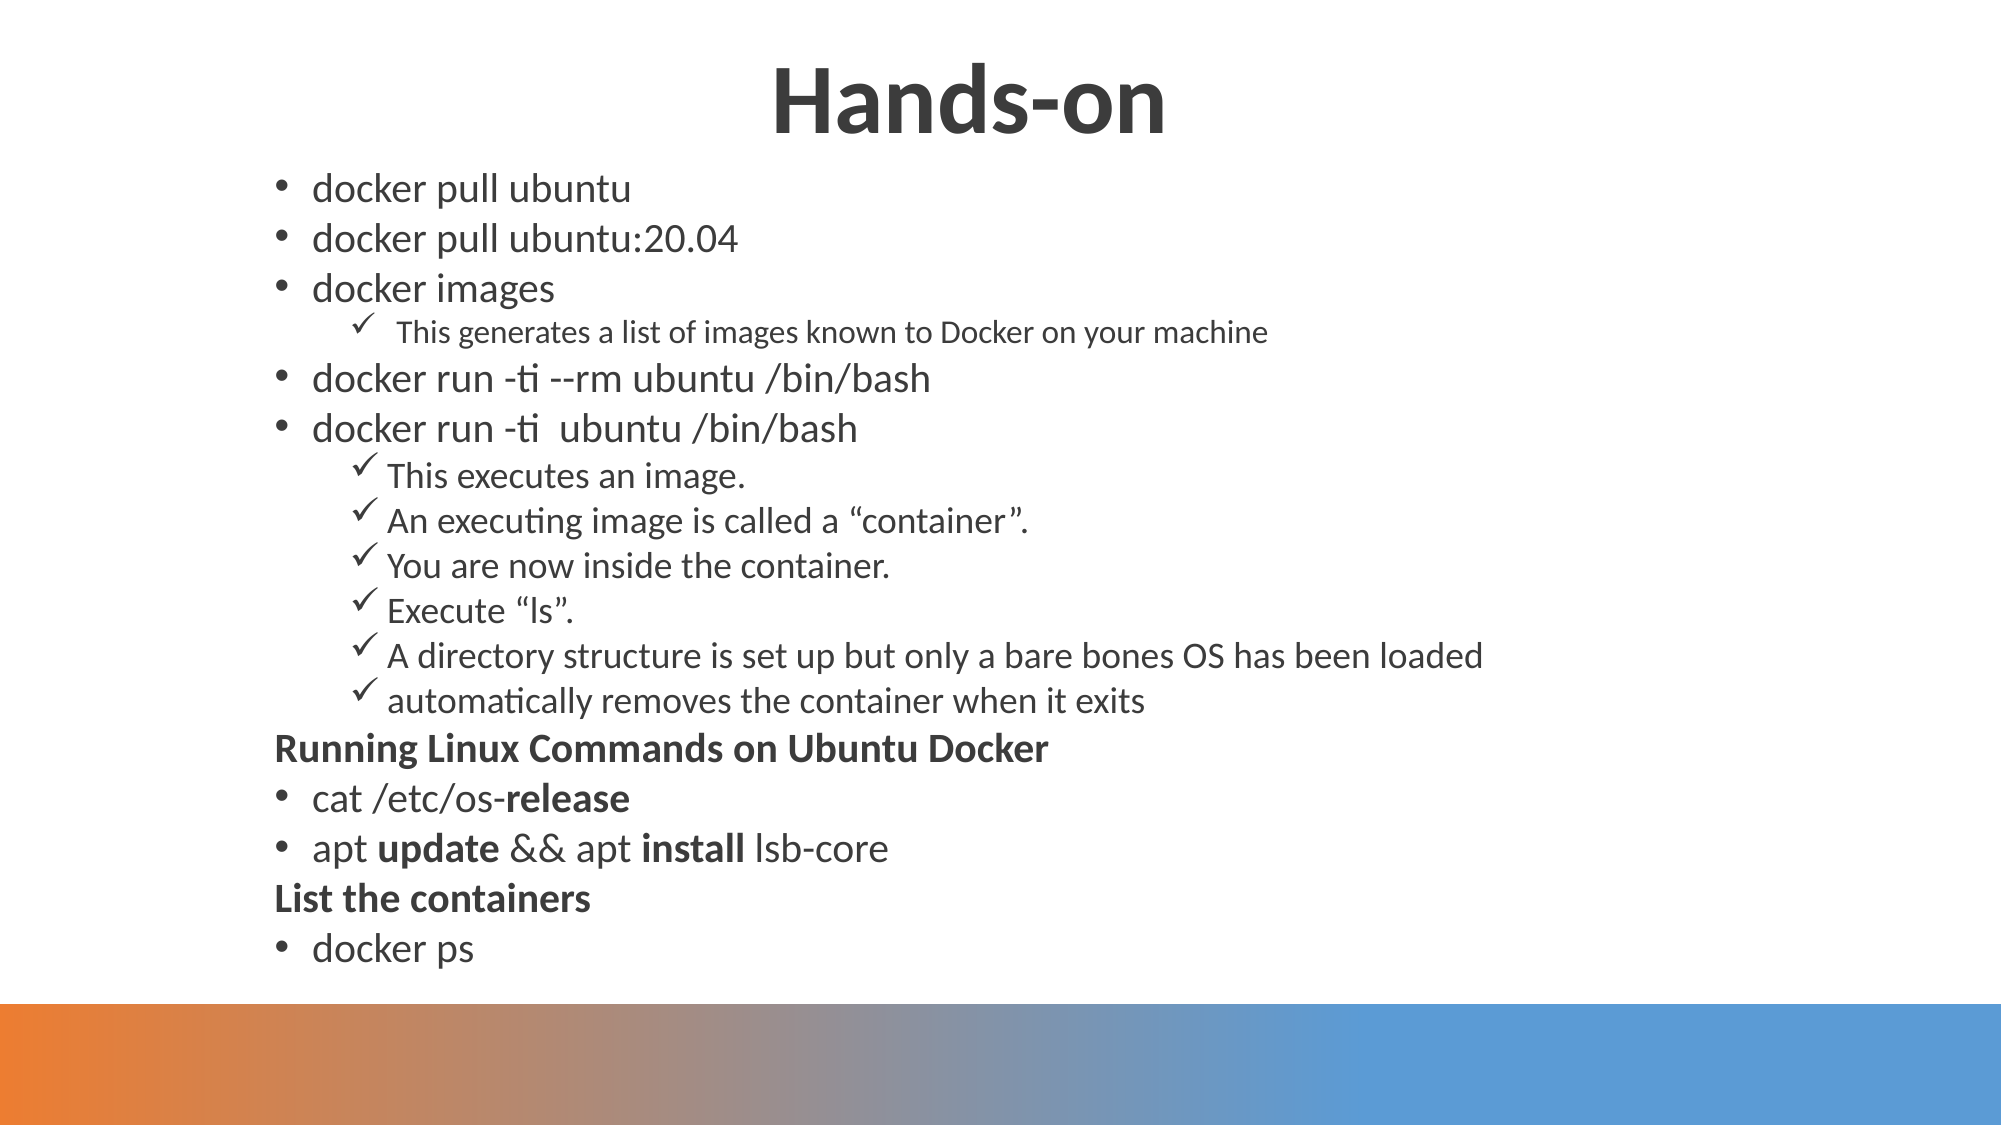

Hands-on
docker pull ubuntu
docker pull ubuntu:20.04
docker images
This generates a list of images known to Docker on your machine
docker run -ti --rm ubuntu /bin/bash
docker run -ti  ubuntu /bin/bash
This executes an image.
An executing image is called a “container”.
You are now inside the container.
Execute “ls”.
A directory structure is set up but only a bare bones OS has been loaded
automatically removes the container when it exits
Running Linux Commands on Ubuntu Docker
cat /etc/os-release
apt update && apt install lsb-core
List the containers
docker ps